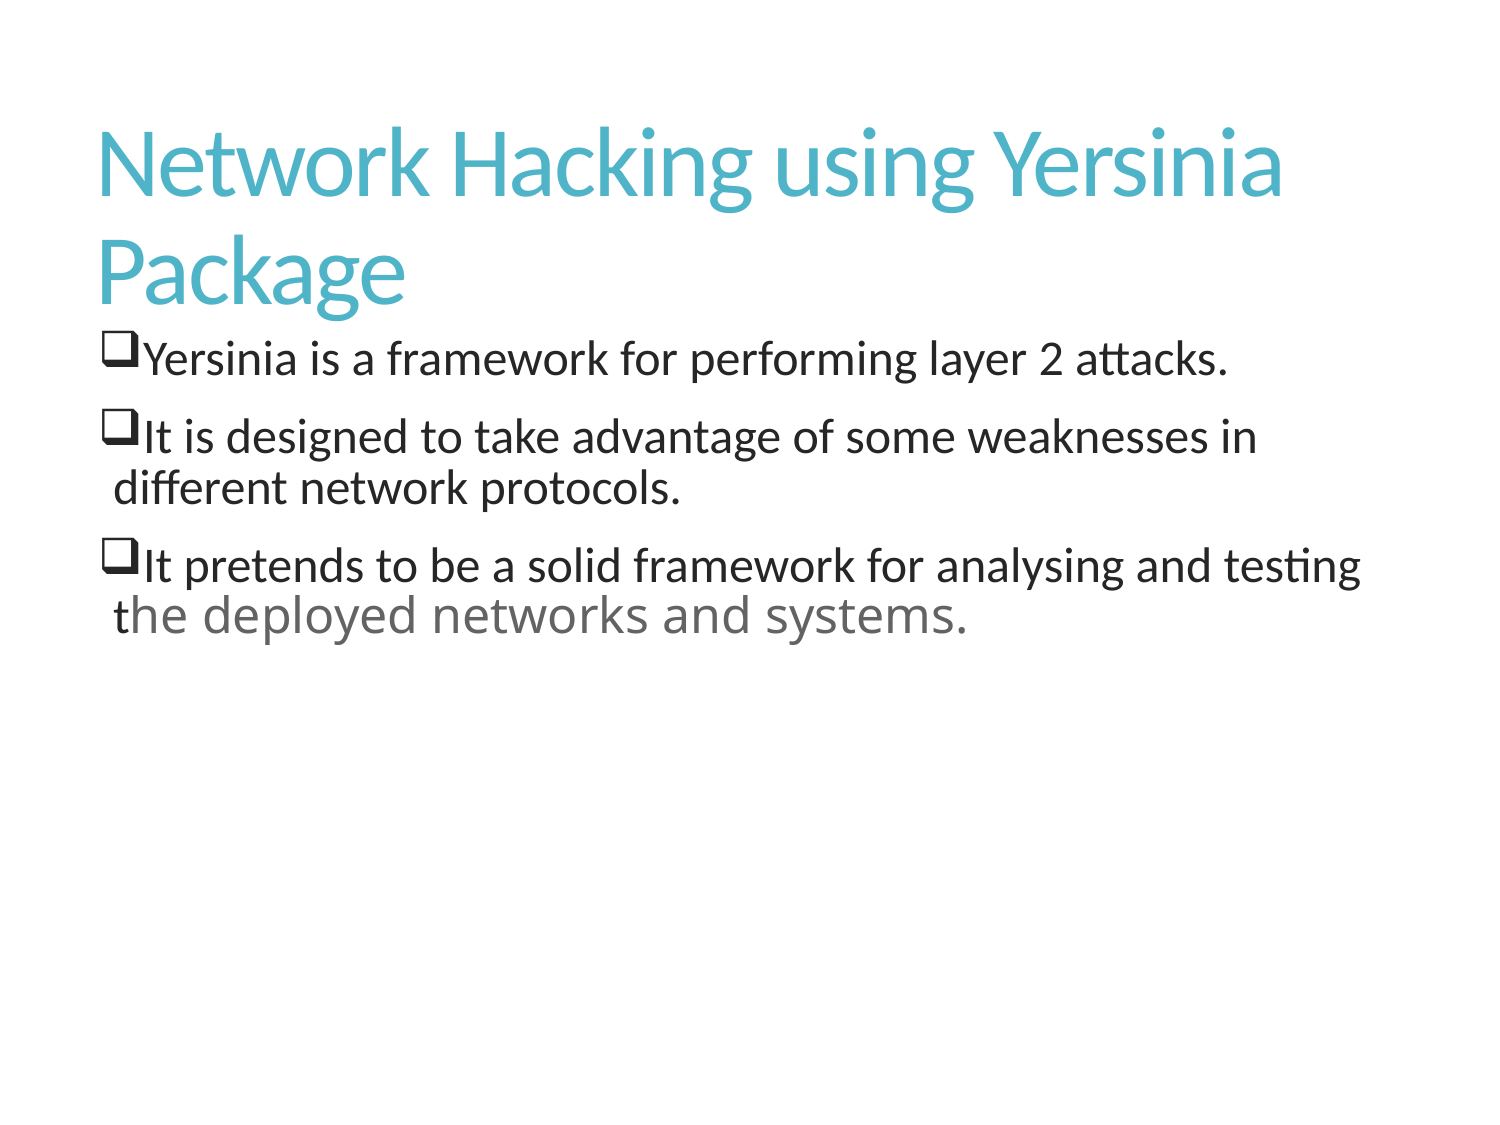

# Network Hacking using Yersinia Package
Yersinia is a framework for performing layer 2 attacks.
It is designed to take advantage of some weaknesses in different network protocols.
It pretends to be a solid framework for analysing and testing the deployed networks and systems.